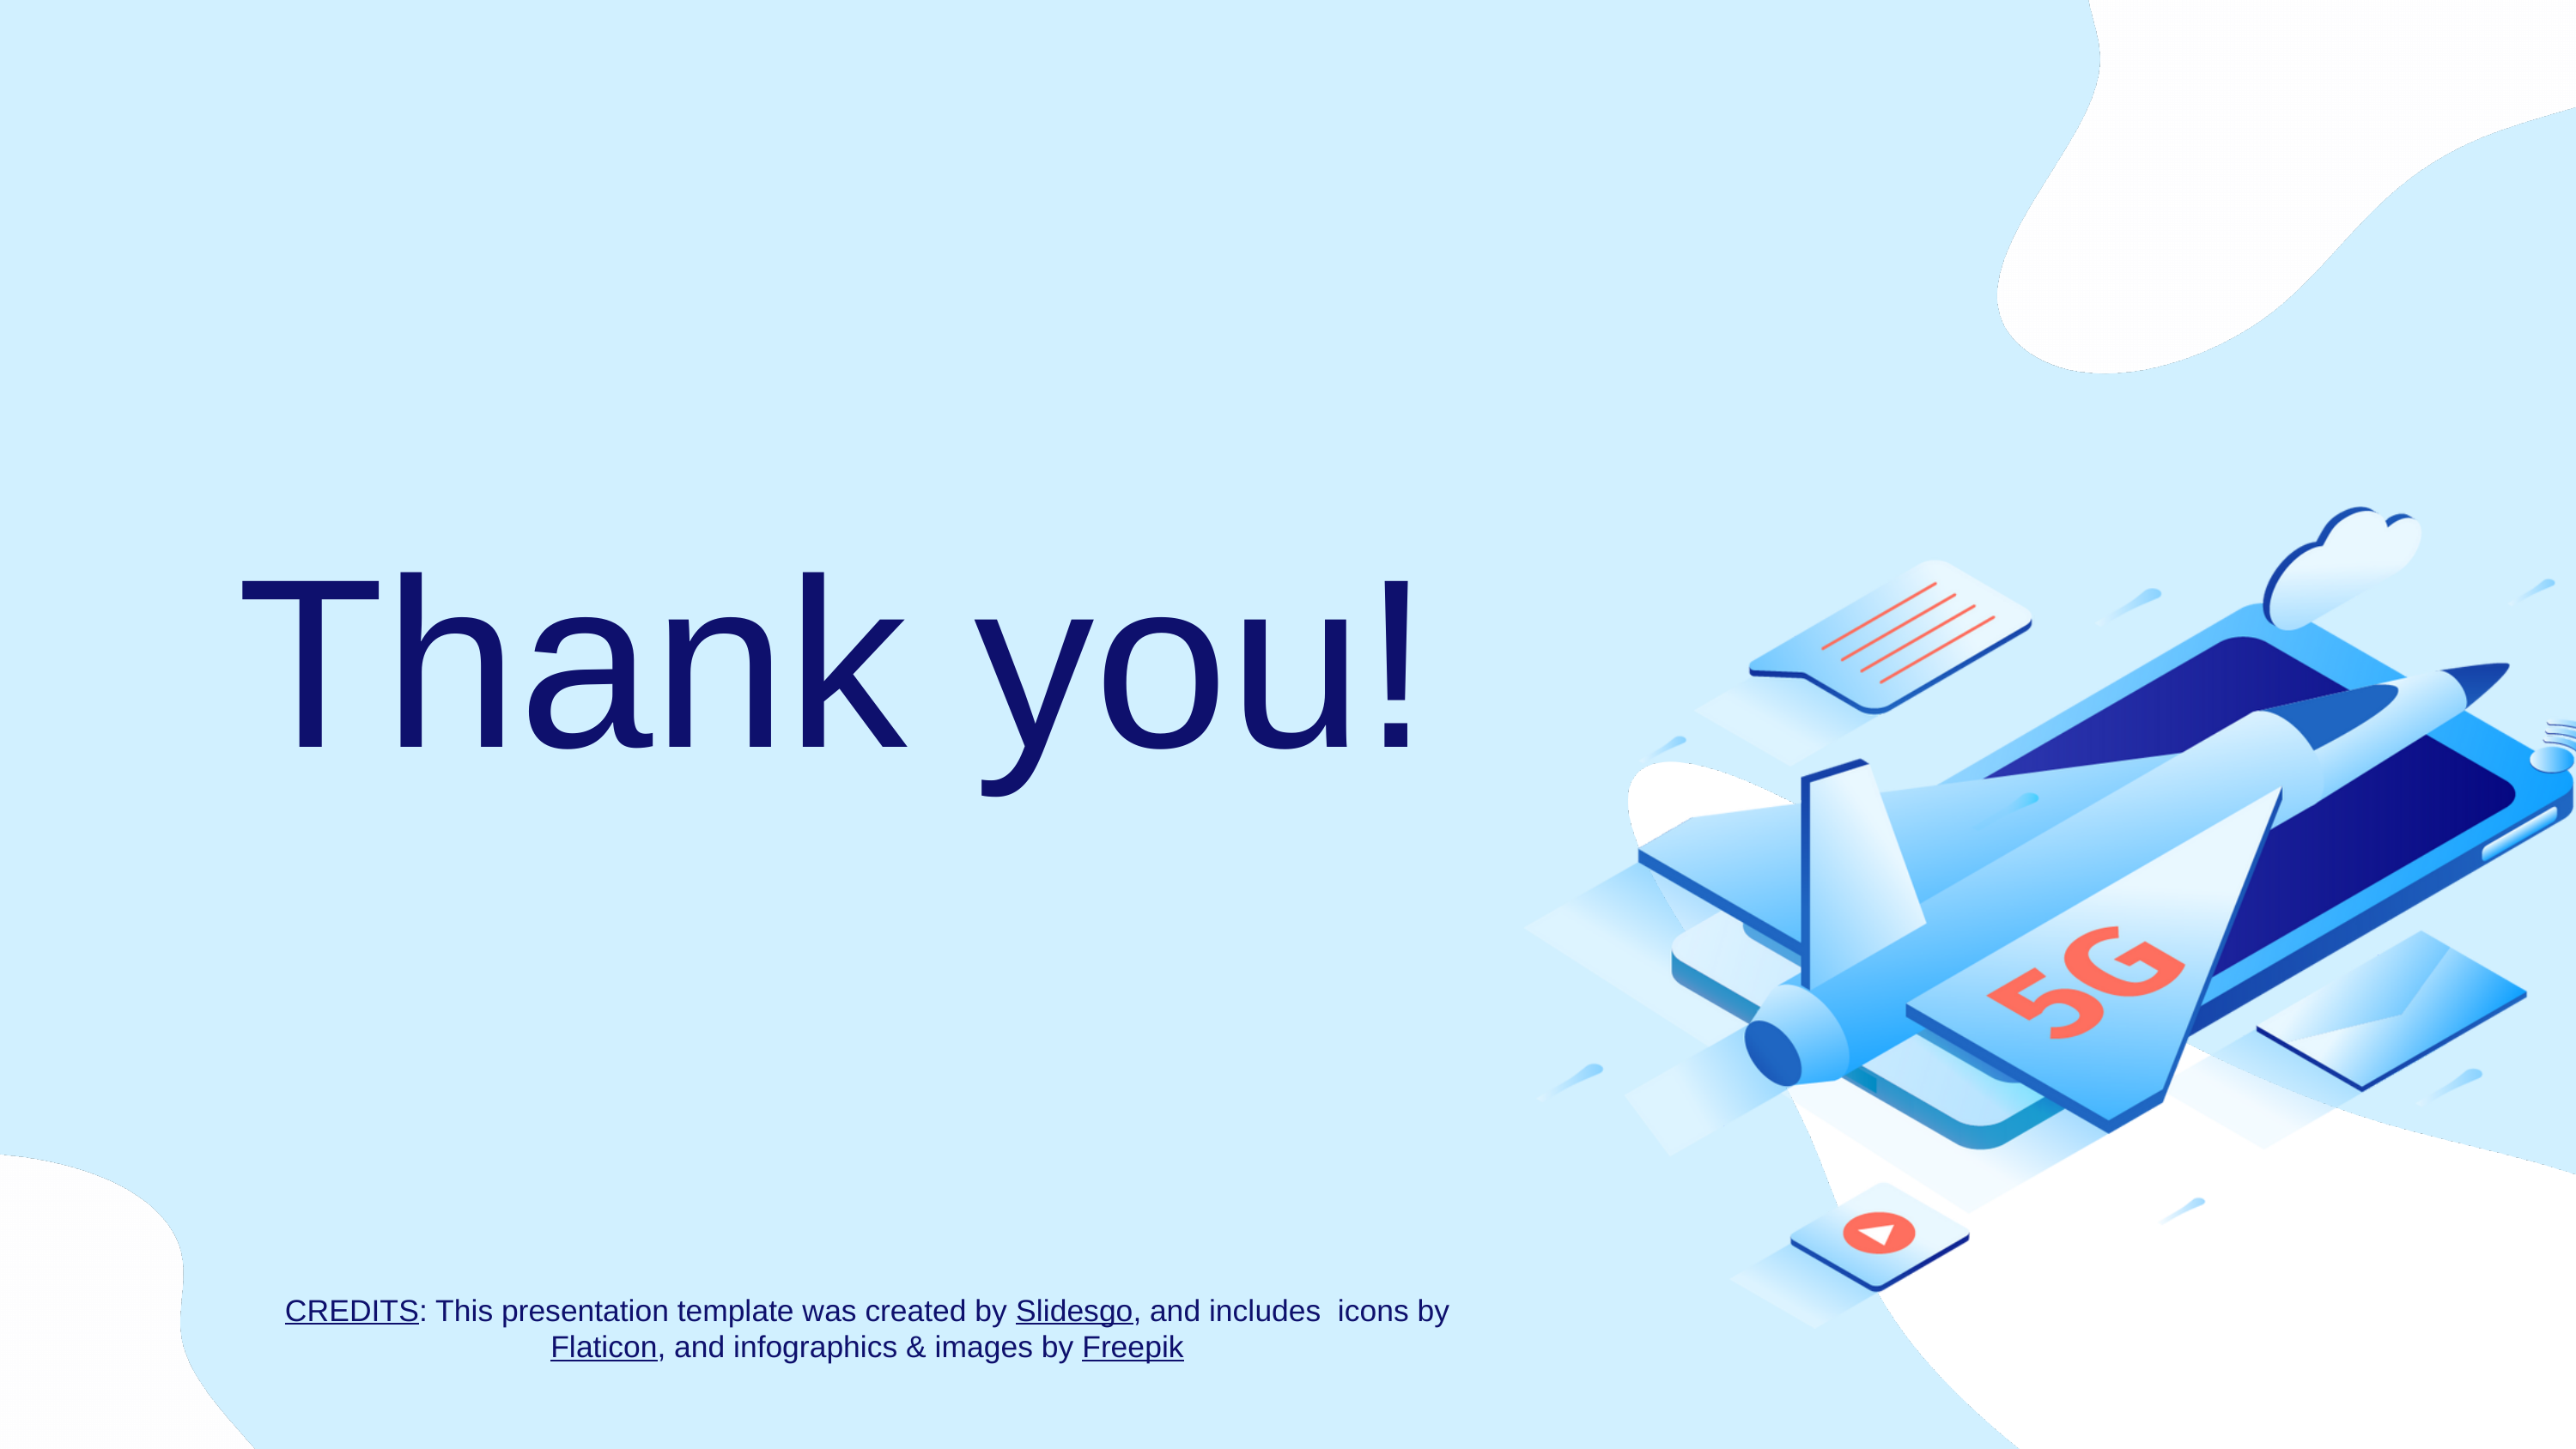

Thank you!

CREDITS: This presentation template was created by Slidesgo, and includes  icons by Flaticon, and infographics & images by Freepik